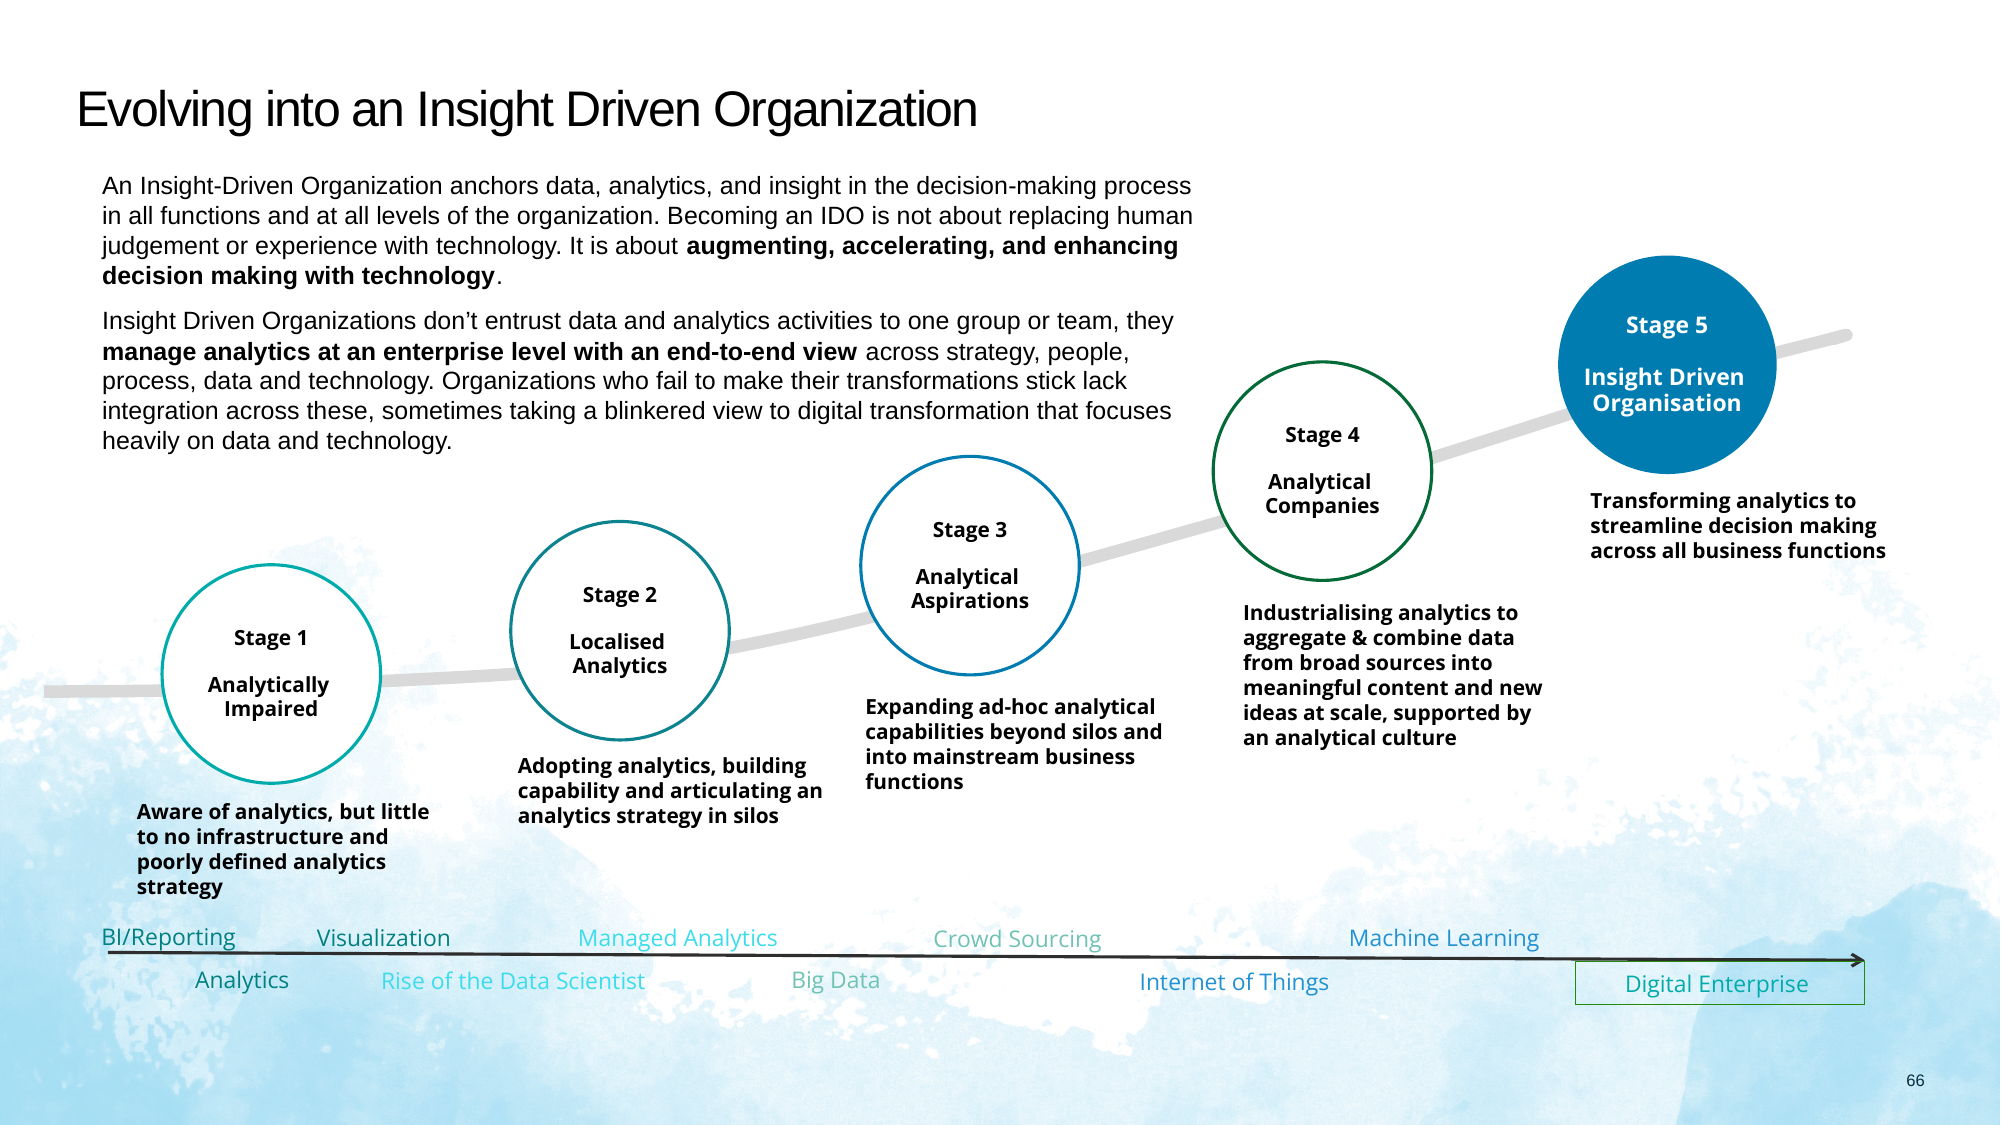

# Evolving into an Insight Driven Organization
An Insight-Driven Organization anchors data, analytics, and insight in the decision-making process in all functions and at all levels of the organization. Becoming an IDO is not about replacing human judgement or experience with technology. It is about augmenting, accelerating, and enhancing decision making with technology.
Insight Driven Organizations don’t entrust data and analytics activities to one group or team, they manage analytics at an enterprise level with an end-to-end view across strategy, people, process, data and technology. Organizations who fail to make their transformations stick lack integration across these, sometimes taking a blinkered view to digital transformation that focuses heavily on data and technology.
Stage 5

Insight Driven
Organisation

Stage 4

Analytical
Companies
Transforming analytics to streamline decision making across all business functions

Stage 3

Analytical
Aspirations
Stage 2

Localised
Analytics
Industrialising analytics to aggregate & combine data from broad sources into meaningful content and new ideas at scale, supported by an analytical culture

Stage 1

Analytically
Impaired
Expanding ad-hoc analytical capabilities beyond silos and into mainstream business functions

Adopting analytics, building capability and articulating an analytics strategy in silos

Aware of analytics, but little to no infrastructure and poorly defined analytics strategy
BI/Reporting
Managed Analytics
Machine Learning
Visualization
Crowd Sourcing
Analytics
Big Data
Rise of the Data Scientist
Internet of Things
Digital Enterprise